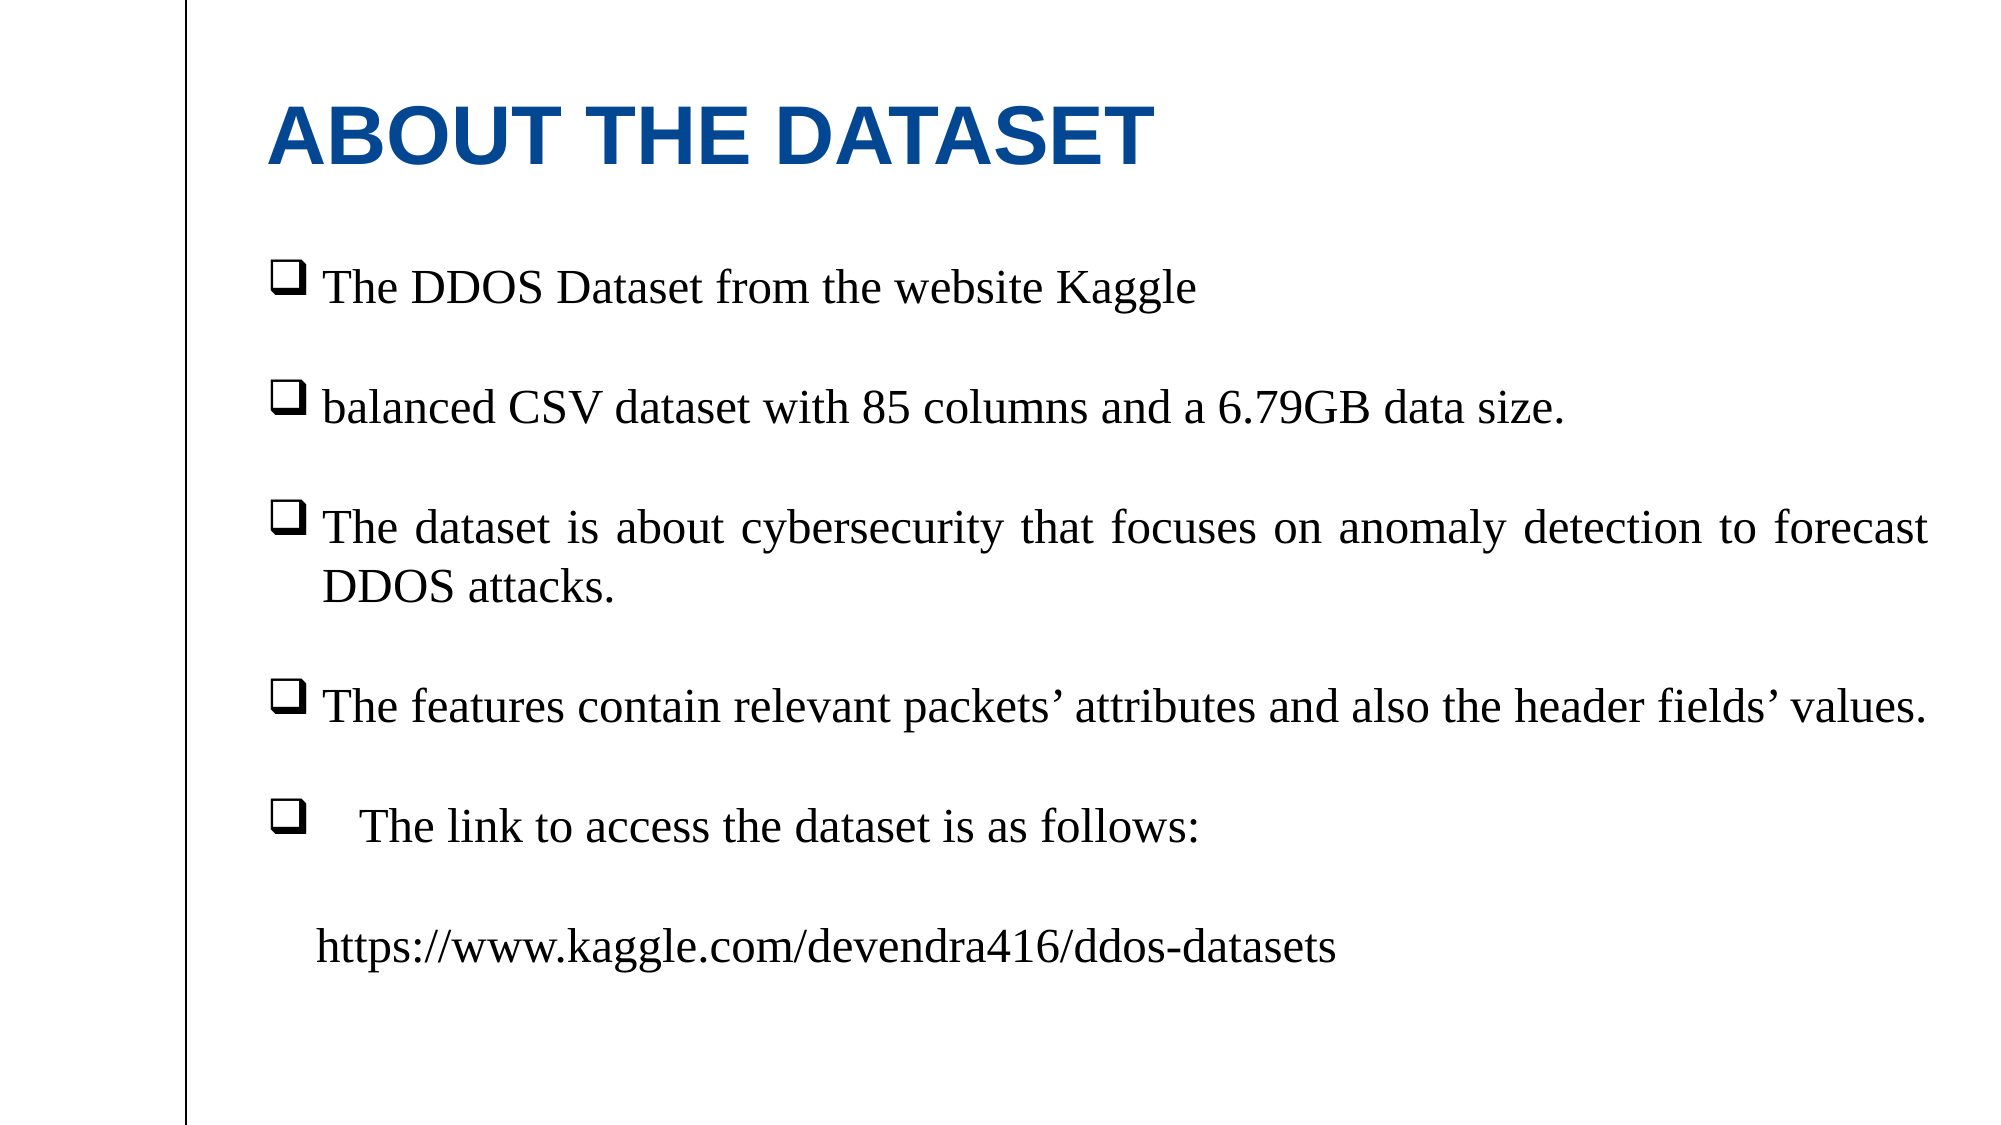

# ABOUT THE DATASET
The DDOS Dataset from the website Kaggle
balanced CSV dataset with 85 columns and a 6.79GB data size.
The dataset is about cybersecurity that focuses on anomaly detection to forecast DDOS attacks.
The features contain relevant packets’ attributes and also the header fields’ values.
   The link to access the dataset is as follows:
    https://www.kaggle.com/devendra416/ddos-datasets